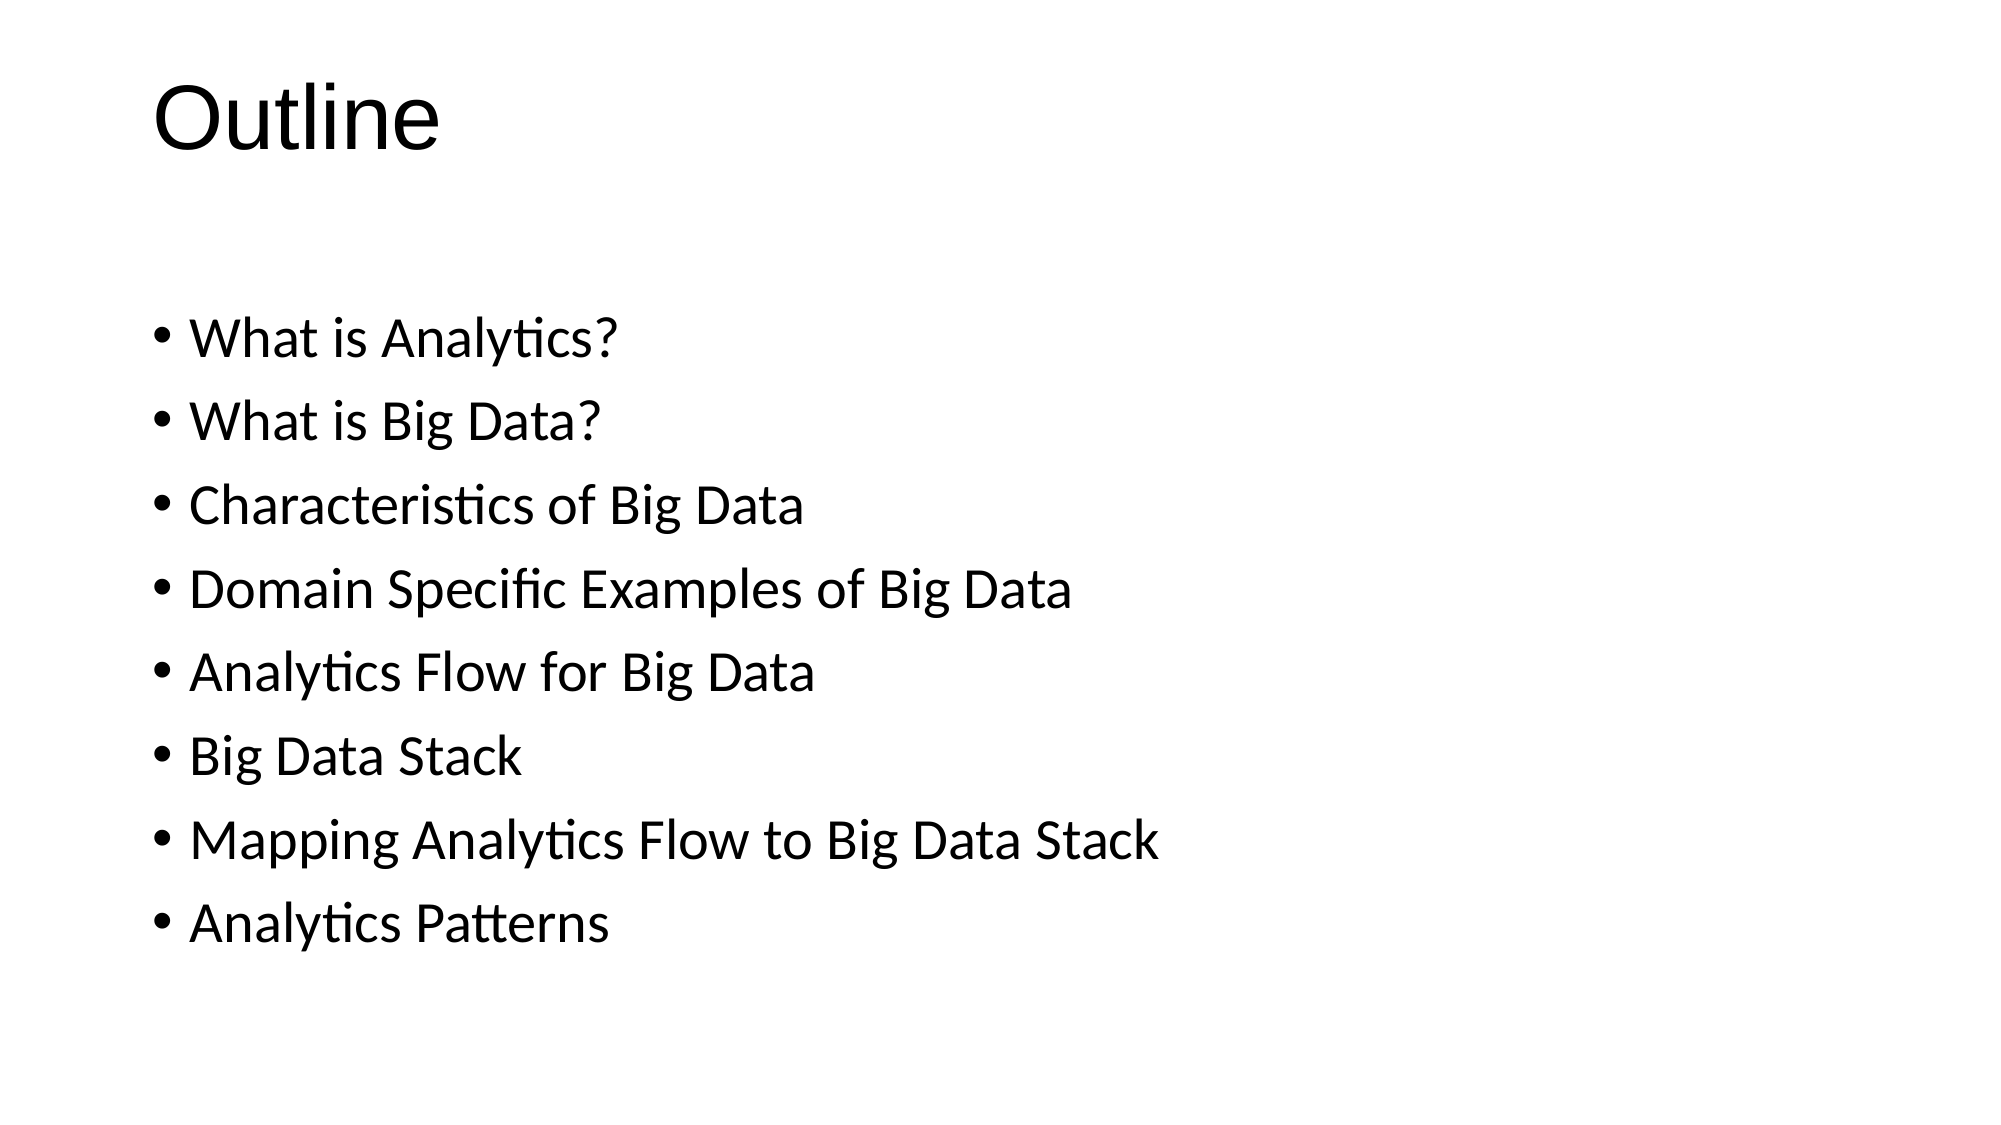

# Outline
What is Analytics?
What is Big Data?
Characteristics of Big Data
Domain Specific Examples of Big Data
Analytics Flow for Big Data
Big Data Stack
Mapping Analytics Flow to Big Data Stack
Analytics Patterns